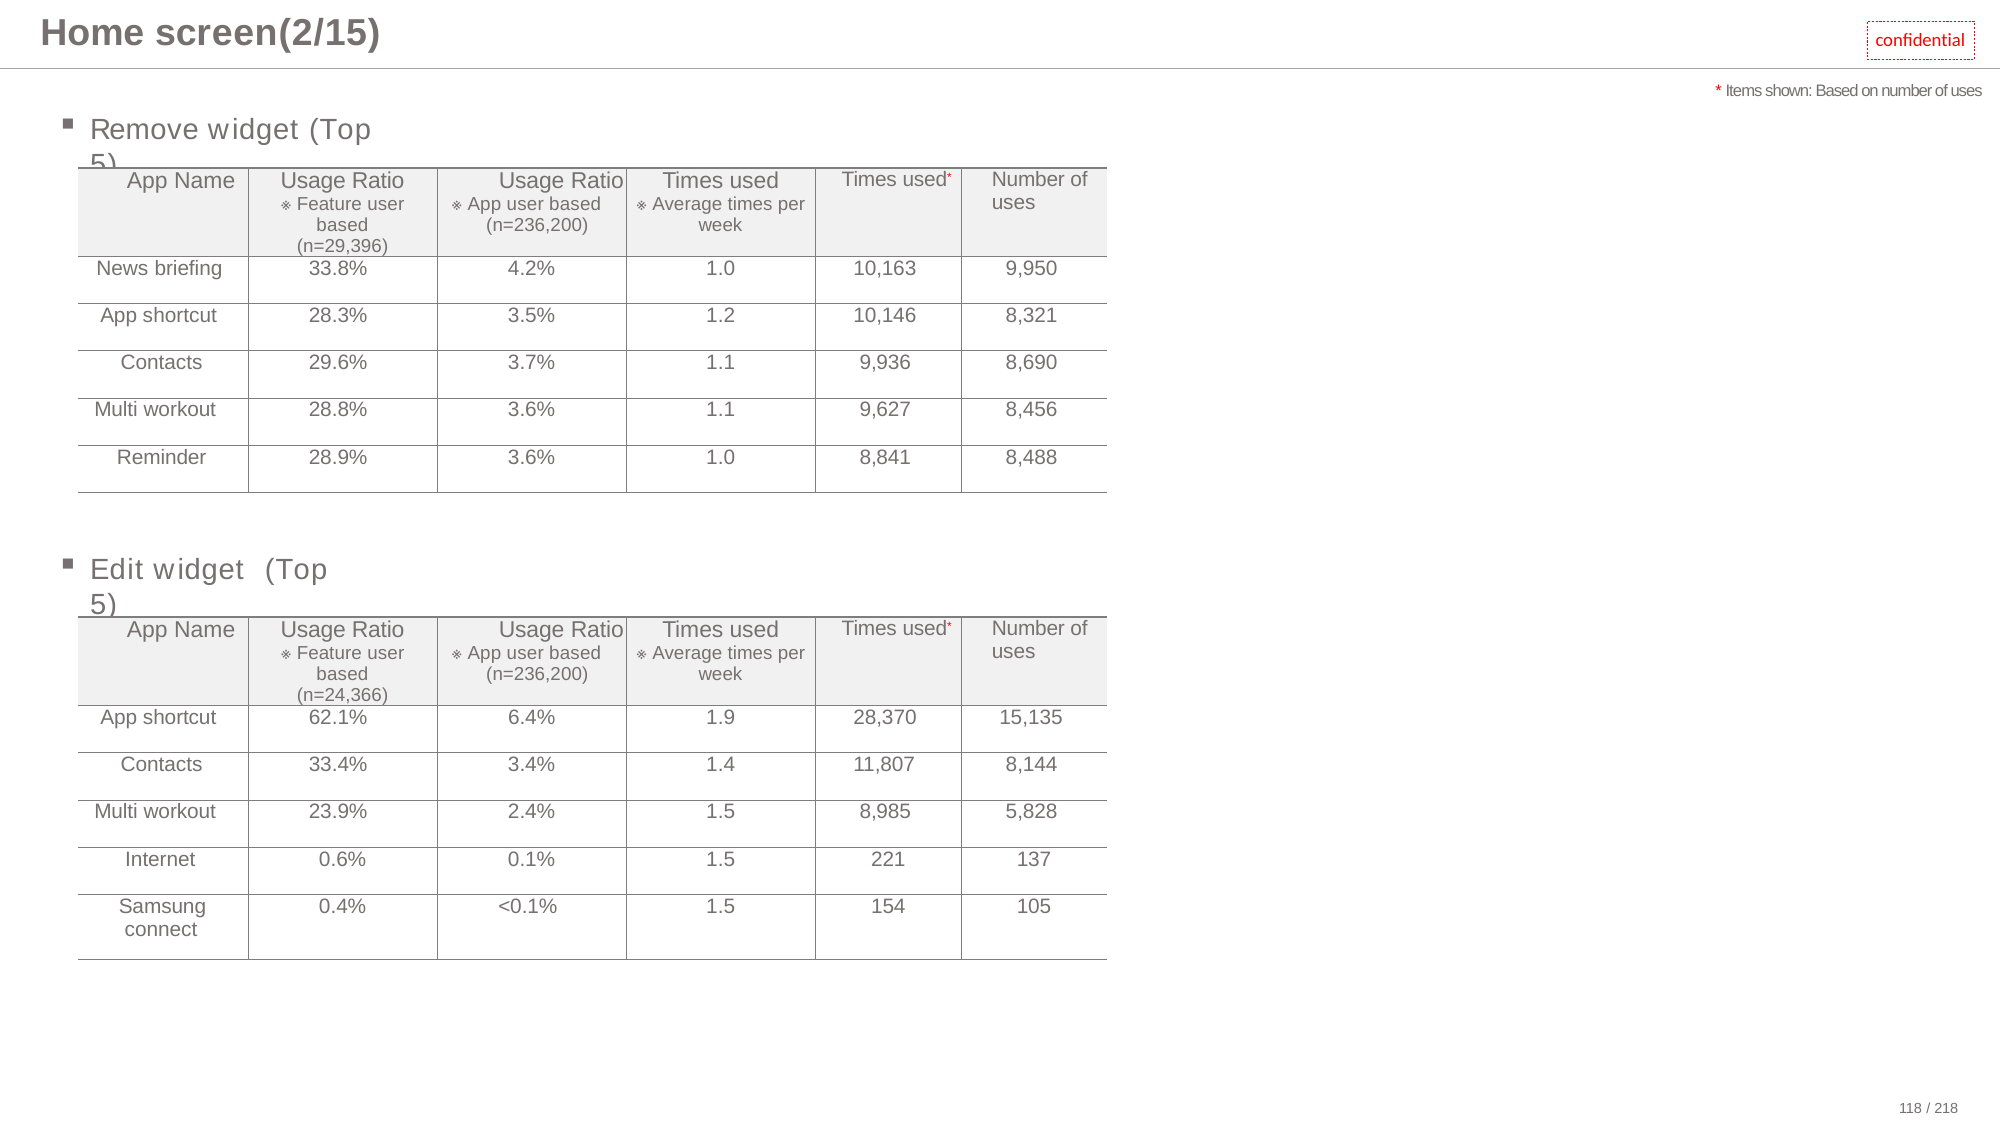

# Home screen(2/15)
confidential
*Items shown: Based on number of uses
Remove widget (Top 5)
| App Name | Usage Ratio ※ Feature user based (n=29,396) | Usage Ratio ※ App user based (n=236,200) | Times used ※ Average times per week | Times used\* | Number of uses |
| --- | --- | --- | --- | --- | --- |
| News briefing | 33.8% | 4.2% | 1.0 | 10,163 | 9,950 |
| App shortcut | 28.3% | 3.5% | 1.2 | 10,146 | 8,321 |
| Contacts | 29.6% | 3.7% | 1.1 | 9,936 | 8,690 |
| Multi workout | 28.8% | 3.6% | 1.1 | 9,627 | 8,456 |
| Reminder | 28.9% | 3.6% | 1.0 | 8,841 | 8,488 |
Edit widget  (Top 5)
| App Name | Usage Ratio ※ Feature user based (n=24,366) | Usage Ratio ※ App user based (n=236,200) | Times used ※ Average times per week | Times used\* | Number of uses |
| --- | --- | --- | --- | --- | --- |
| App shortcut | 62.1% | 6.4% | 1.9 | 28,370 | 15,135 |
| Contacts | 33.4% | 3.4% | 1.4 | 11,807 | 8,144 |
| Multi workout | 23.9% | 2.4% | 1.5 | 8,985 | 5,828 |
| Internet | 0.6% | 0.1% | 1.5 | 221 | 137 |
| Samsung connect | 0.4% | <0.1% | 1.5 | 154 | 105 |
118 / 218